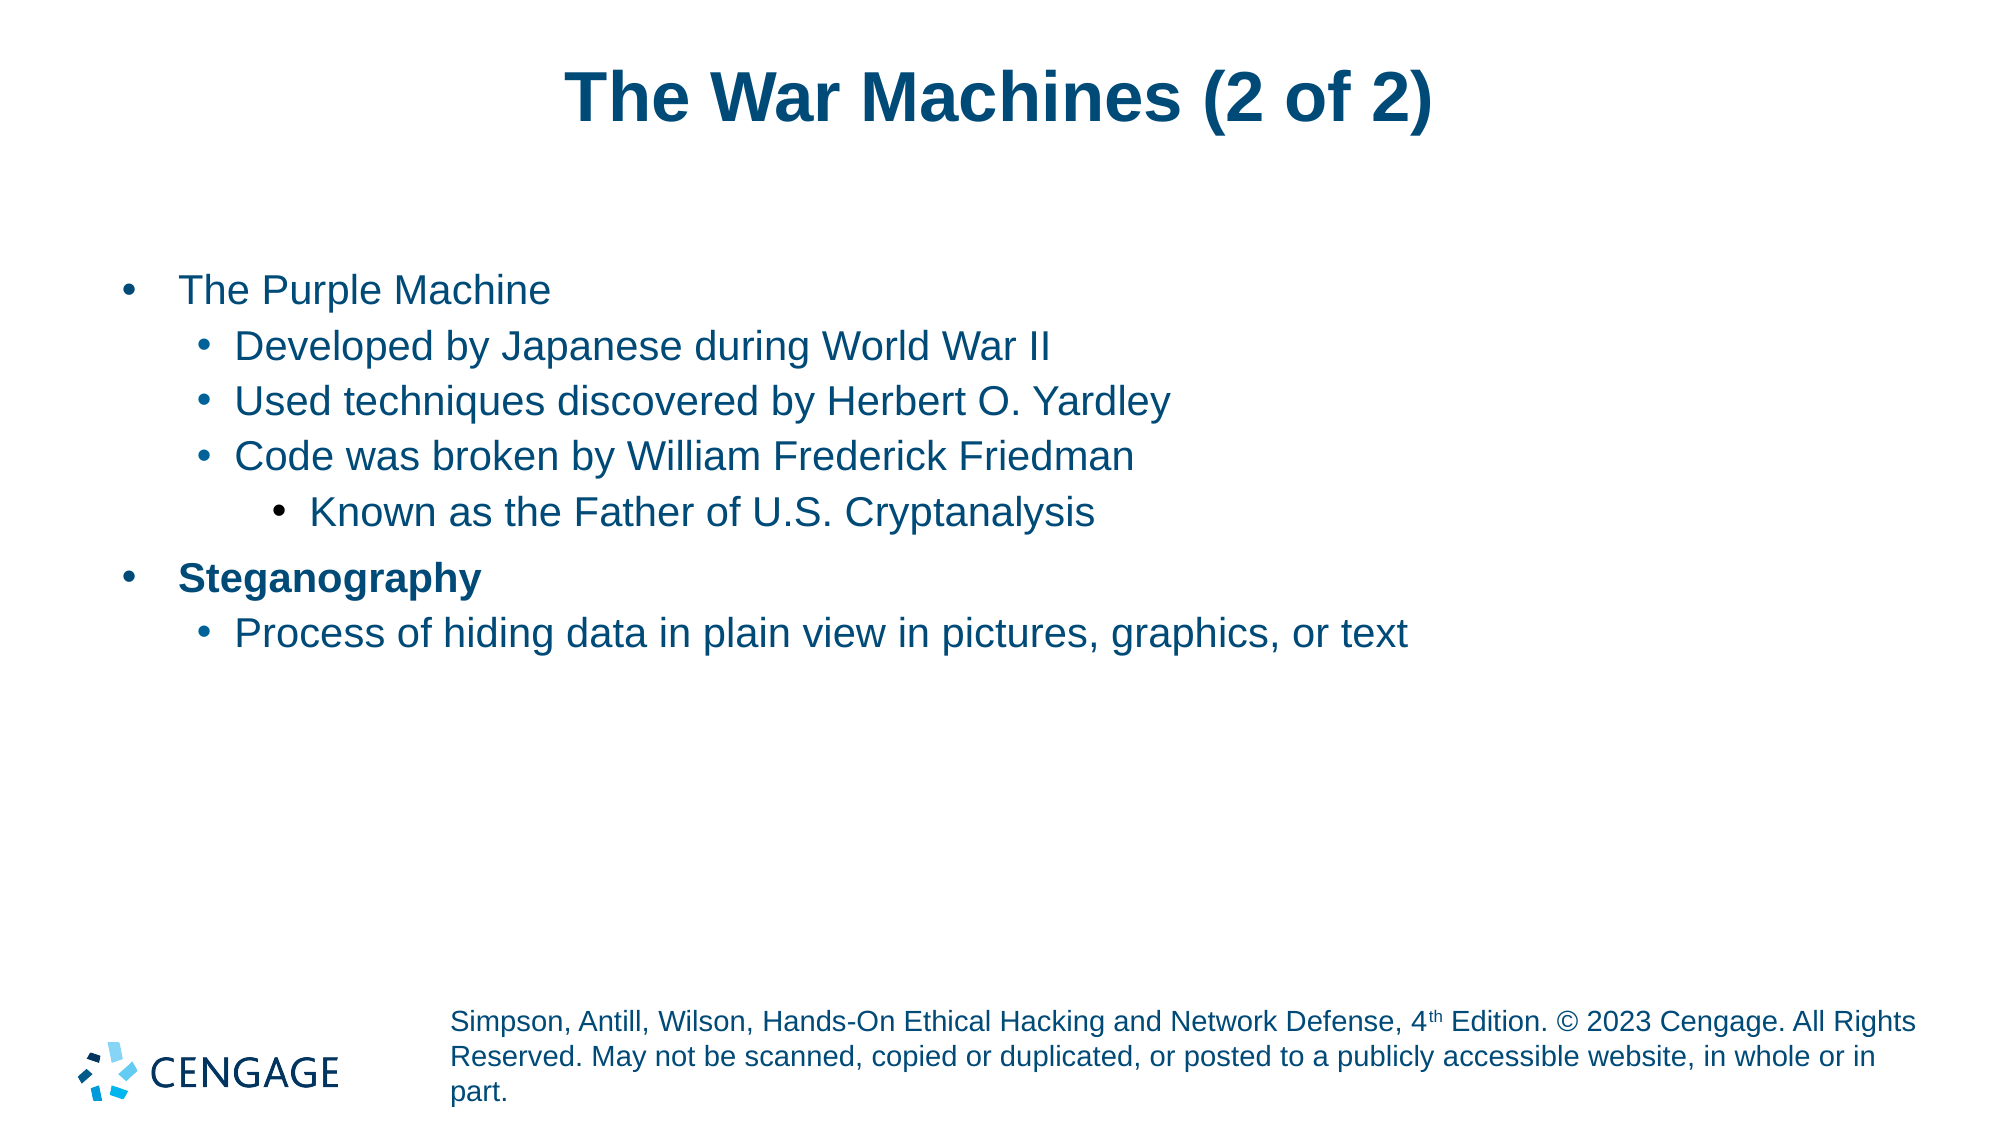

# The War Machines (2 of 2)
The Purple Machine
Developed by Japanese during World War II
Used techniques discovered by Herbert O. Yardley
Code was broken by William Frederick Friedman
Known as the Father of U.S. Cryptanalysis
Steganography
Process of hiding data in plain view in pictures, graphics, or text